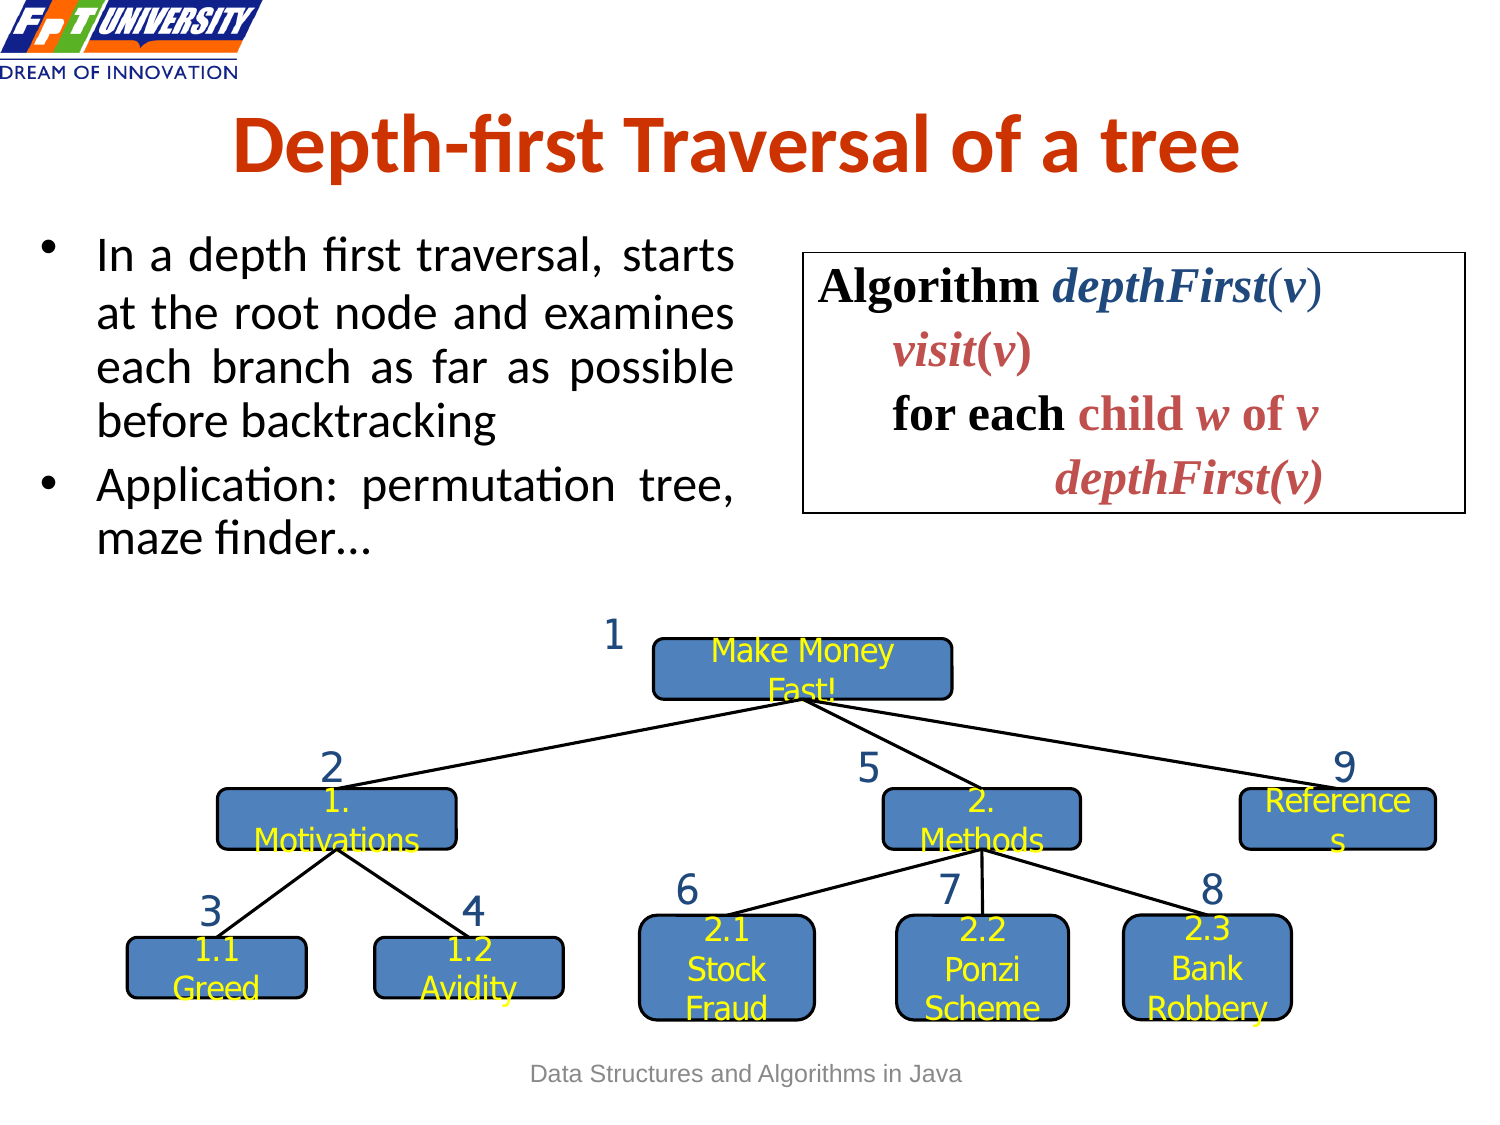

# Depth-first Traversal of a tree
In a depth first traversal, starts at the root node and examines each branch as far as possible before backtracking
Application: permutation tree, maze finder…
Algorithm depthFirst(v)
visit(v)
for each child w of v
	 depthFirst(v)
1
Make Money Fast!
2
5
9
1. Motivations
2. Methods
References
6
7
8
3
4
2.3 Bank
Robbery
2.1 Stock
Fraud
2.2 Ponzi
Scheme
1.1 Greed
1.2 Avidity
Data Structures and Algorithms in Java